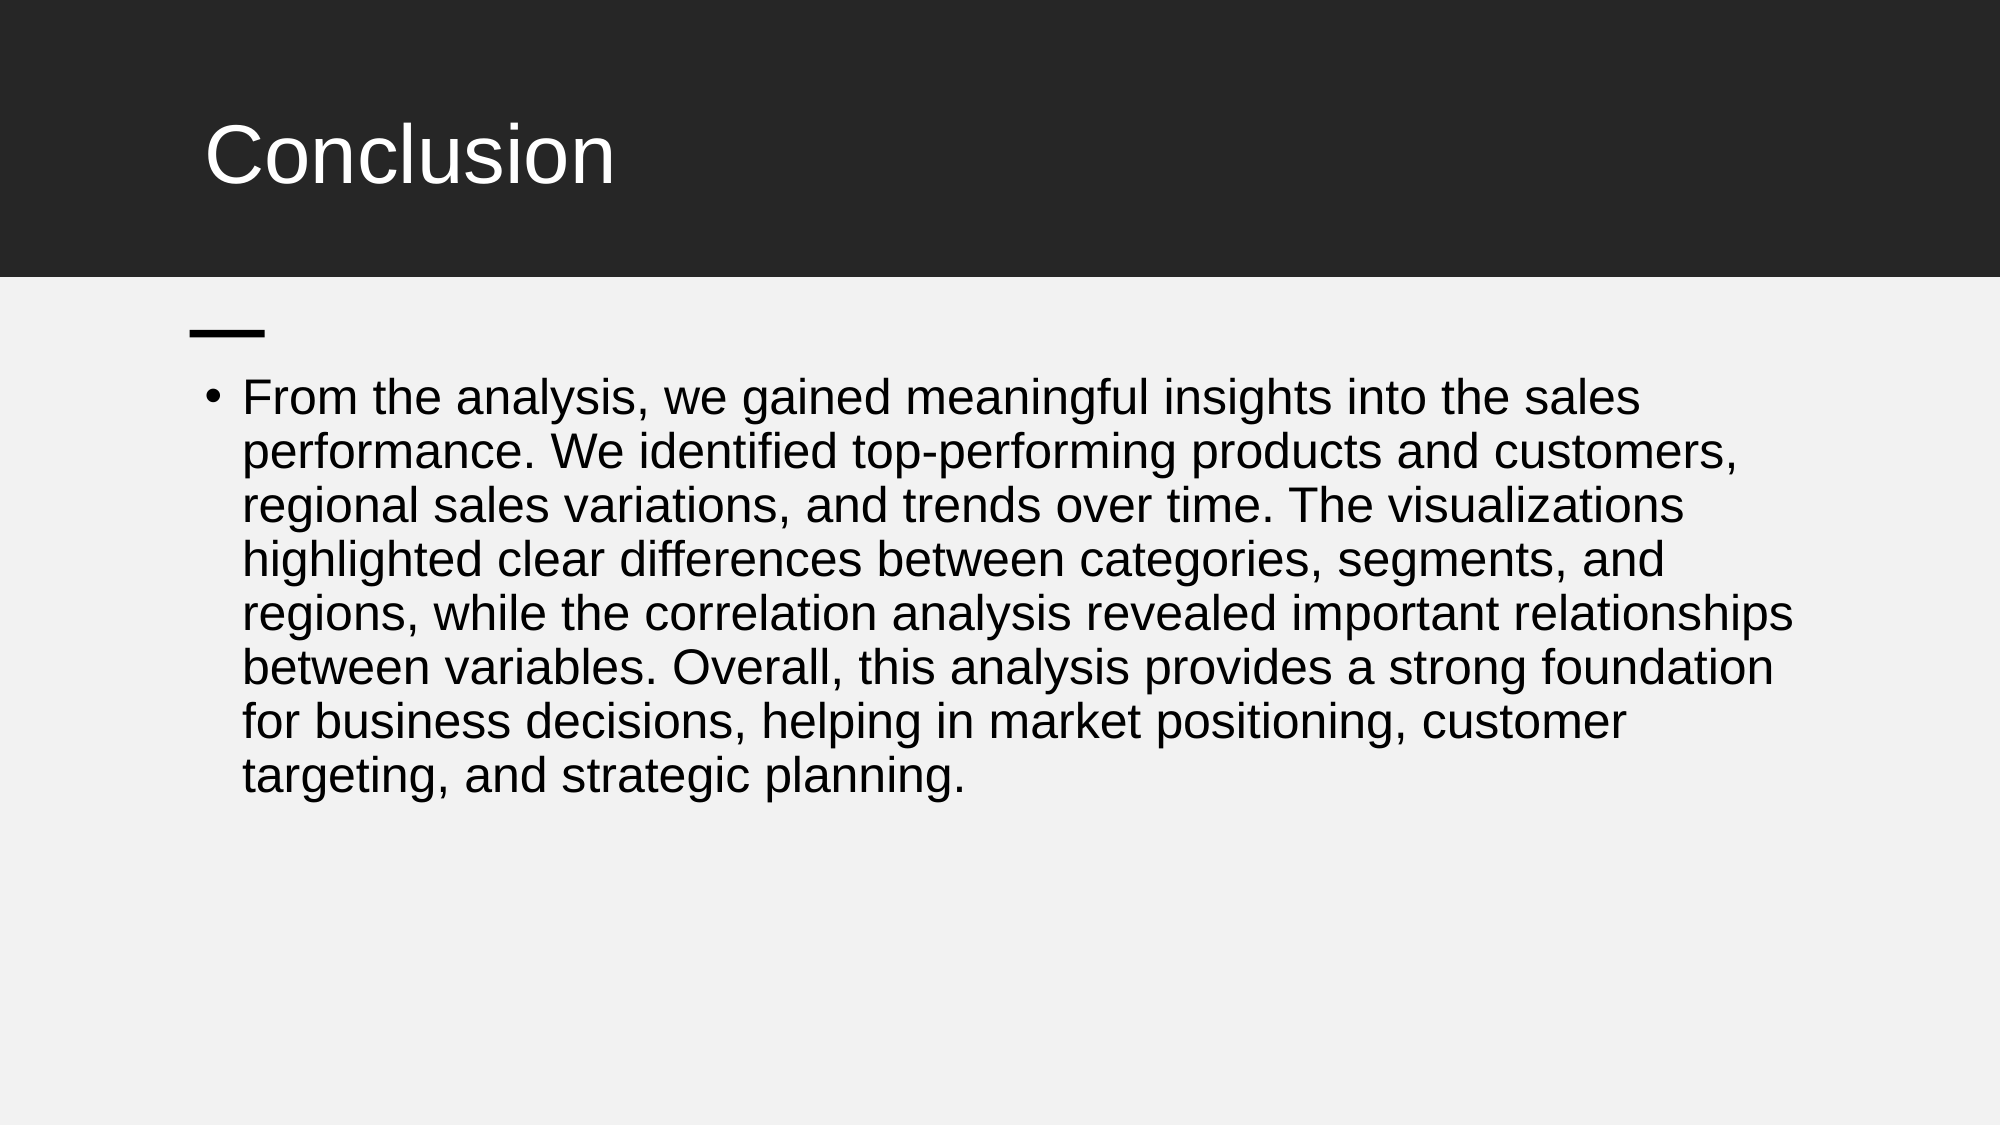

# Conclusion

From the analysis, we gained meaningful insights into the sales performance. We identified top-performing products and customers, regional sales variations, and trends over time. The visualizations highlighted clear differences between categories, segments, and regions, while the correlation analysis revealed important relationships between variables. Overall, this analysis provides a strong foundation for business decisions, helping in market positioning, customer targeting, and strategic planning.